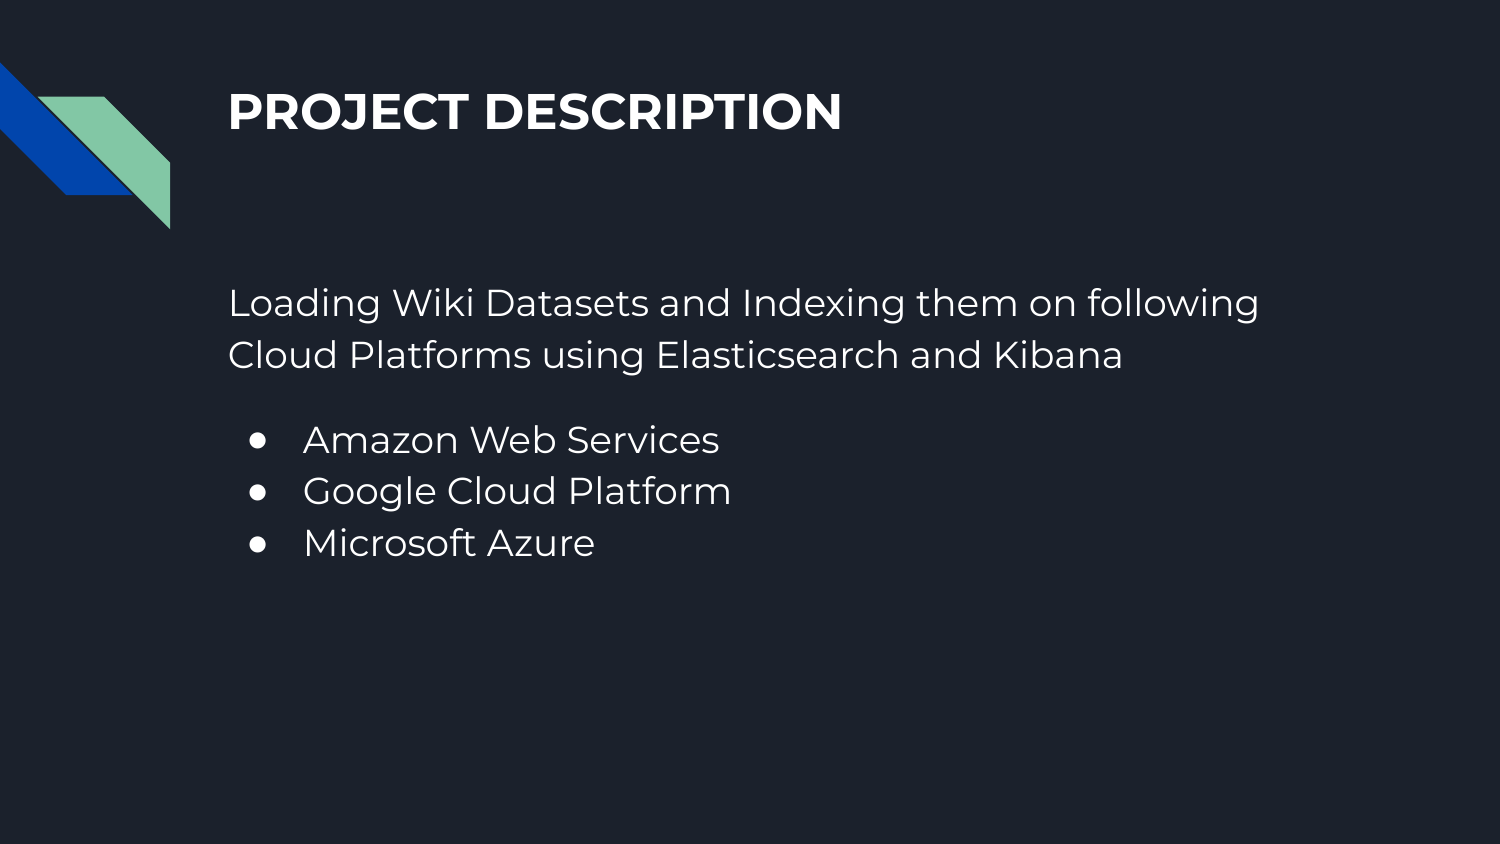

# PROJECT DESCRIPTION
Loading Wiki Datasets and Indexing them on following Cloud Platforms using Elasticsearch and Kibana
Amazon Web Services
Google Cloud Platform
Microsoft Azure